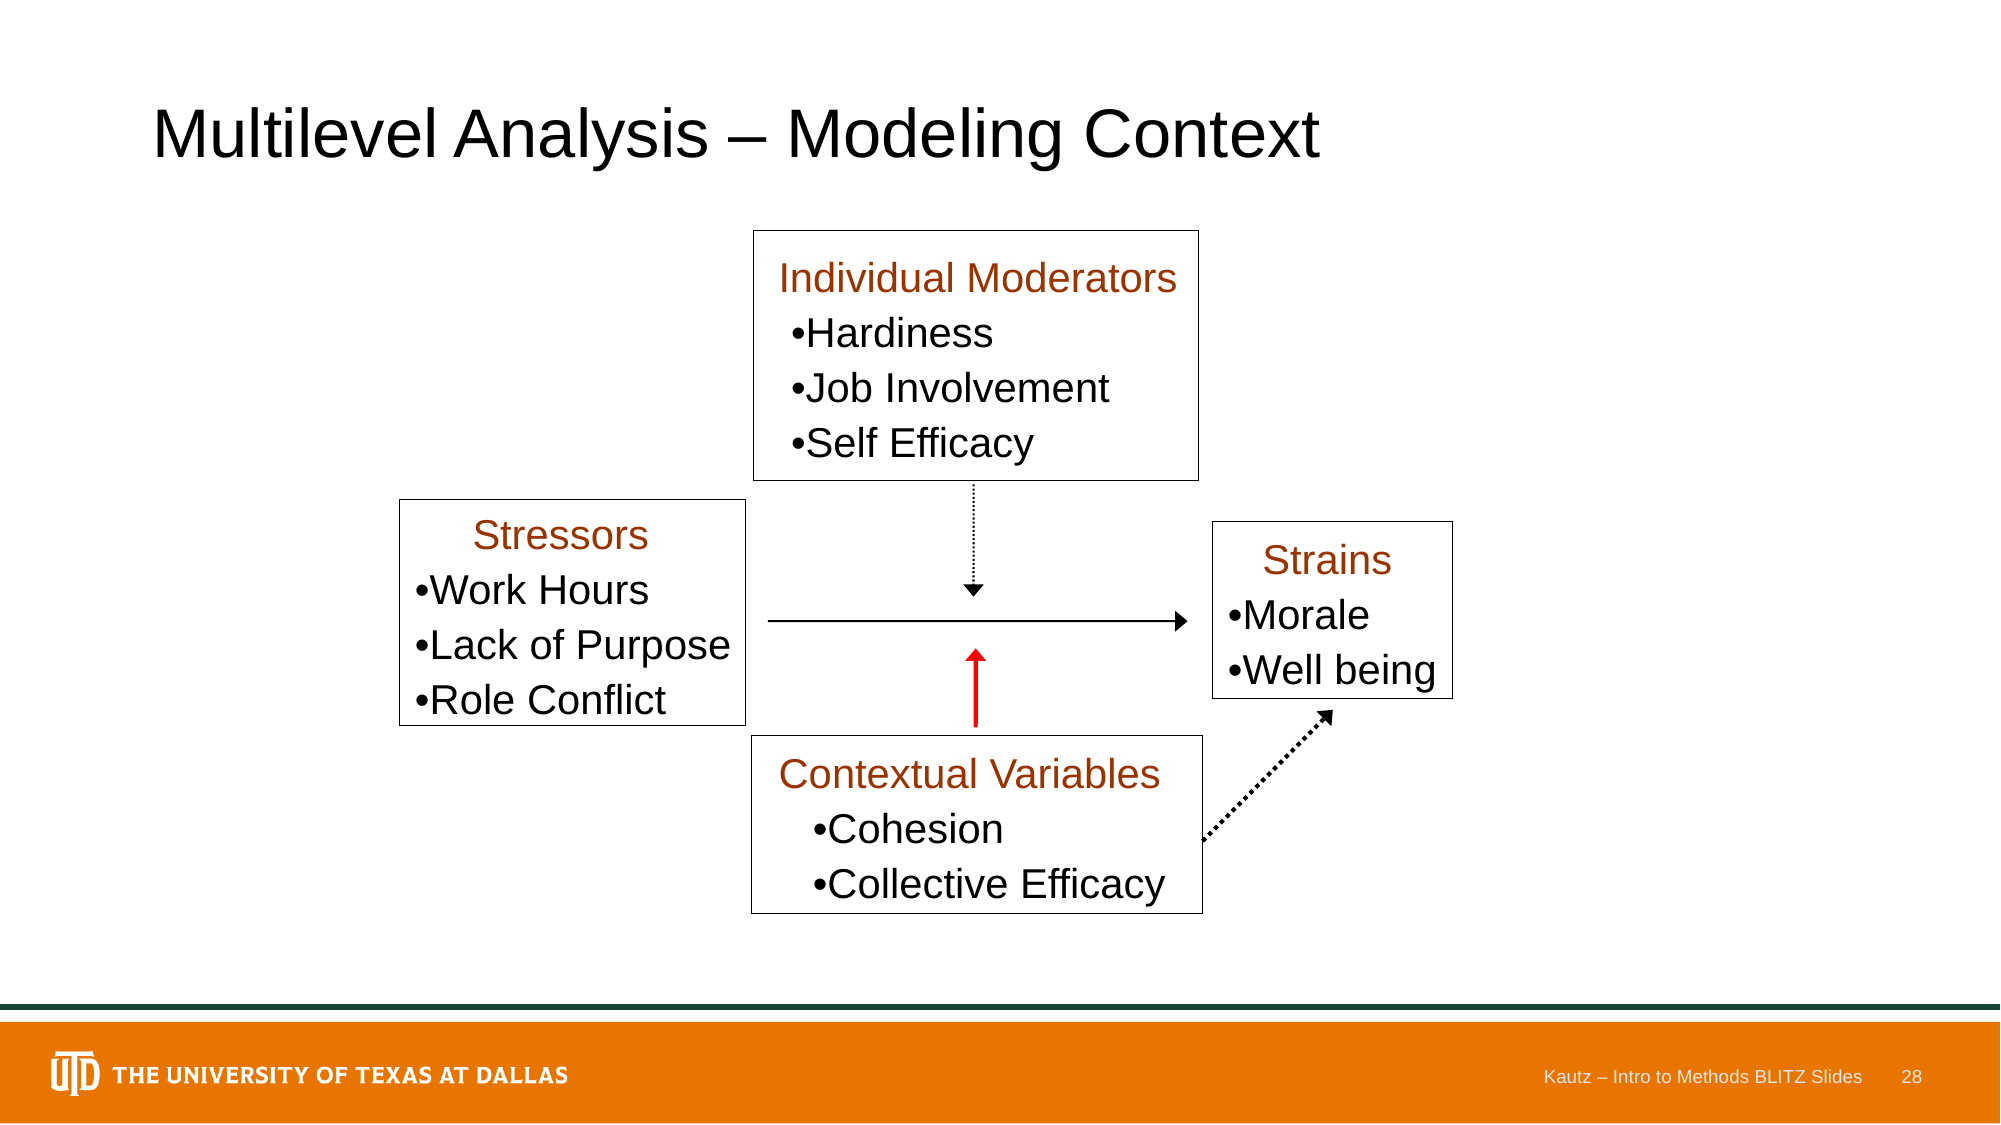

# Multilevel Analysis – Modeling Context
 Individual Moderators
  •Hardiness
  •Job Involvement
  •Self Efficacy

     Stressors
•Work Hours
•Lack of Purpose
•Role Conflict
   Strains
•Morale
•Well being

 Contextual Variables
    •Cohesion
    •Collective Efficacy
Kautz – Intro to Methods BLITZ Slides
28